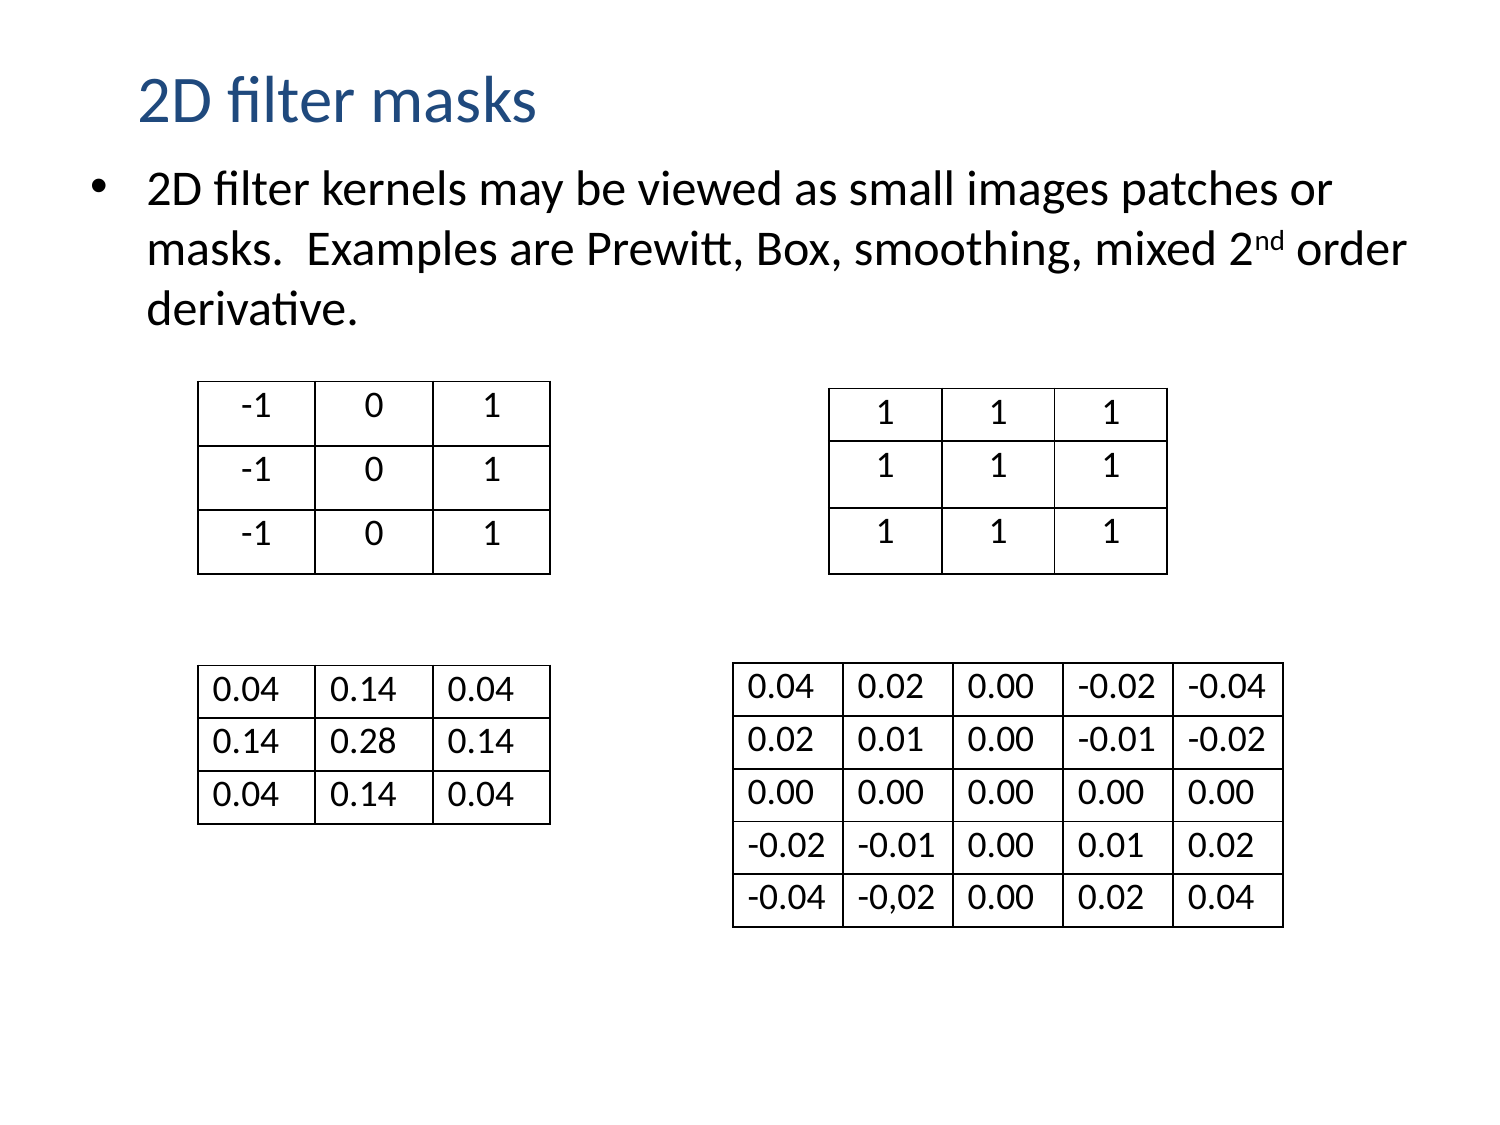

# 2D filter masks
2D filter kernels may be viewed as small images patches or masks.  Examples are Prewitt, Box, smoothing, mixed 2nd order derivative.

| -1 | 0 | 1 |
| --- | --- | --- |
| -1 | 0 | 1 |
| -1 | 0 | 1 |
| 1 | 1 | 1 |
| --- | --- | --- |
| 1 | 1 | 1 |
| 1 | 1 | 1 |
| 0.04 | 0.02 | 0.00 | -0.02 | -0.04 |
| --- | --- | --- | --- | --- |
| 0.02 | 0.01 | 0.00 | -0.01 | -0.02 |
| 0.00 | 0.00 | 0.00 | 0.00 | 0.00 |
| -0.02 | -0.01 | 0.00 | 0.01 | 0.02 |
| -0.04 | -0,02 | 0.00 | 0.02 | 0.04 |
| 0.04 | 0.14 | 0.04 |
| --- | --- | --- |
| 0.14 | 0.28 | 0.14 |
| 0.04 | 0.14 | 0.04 |